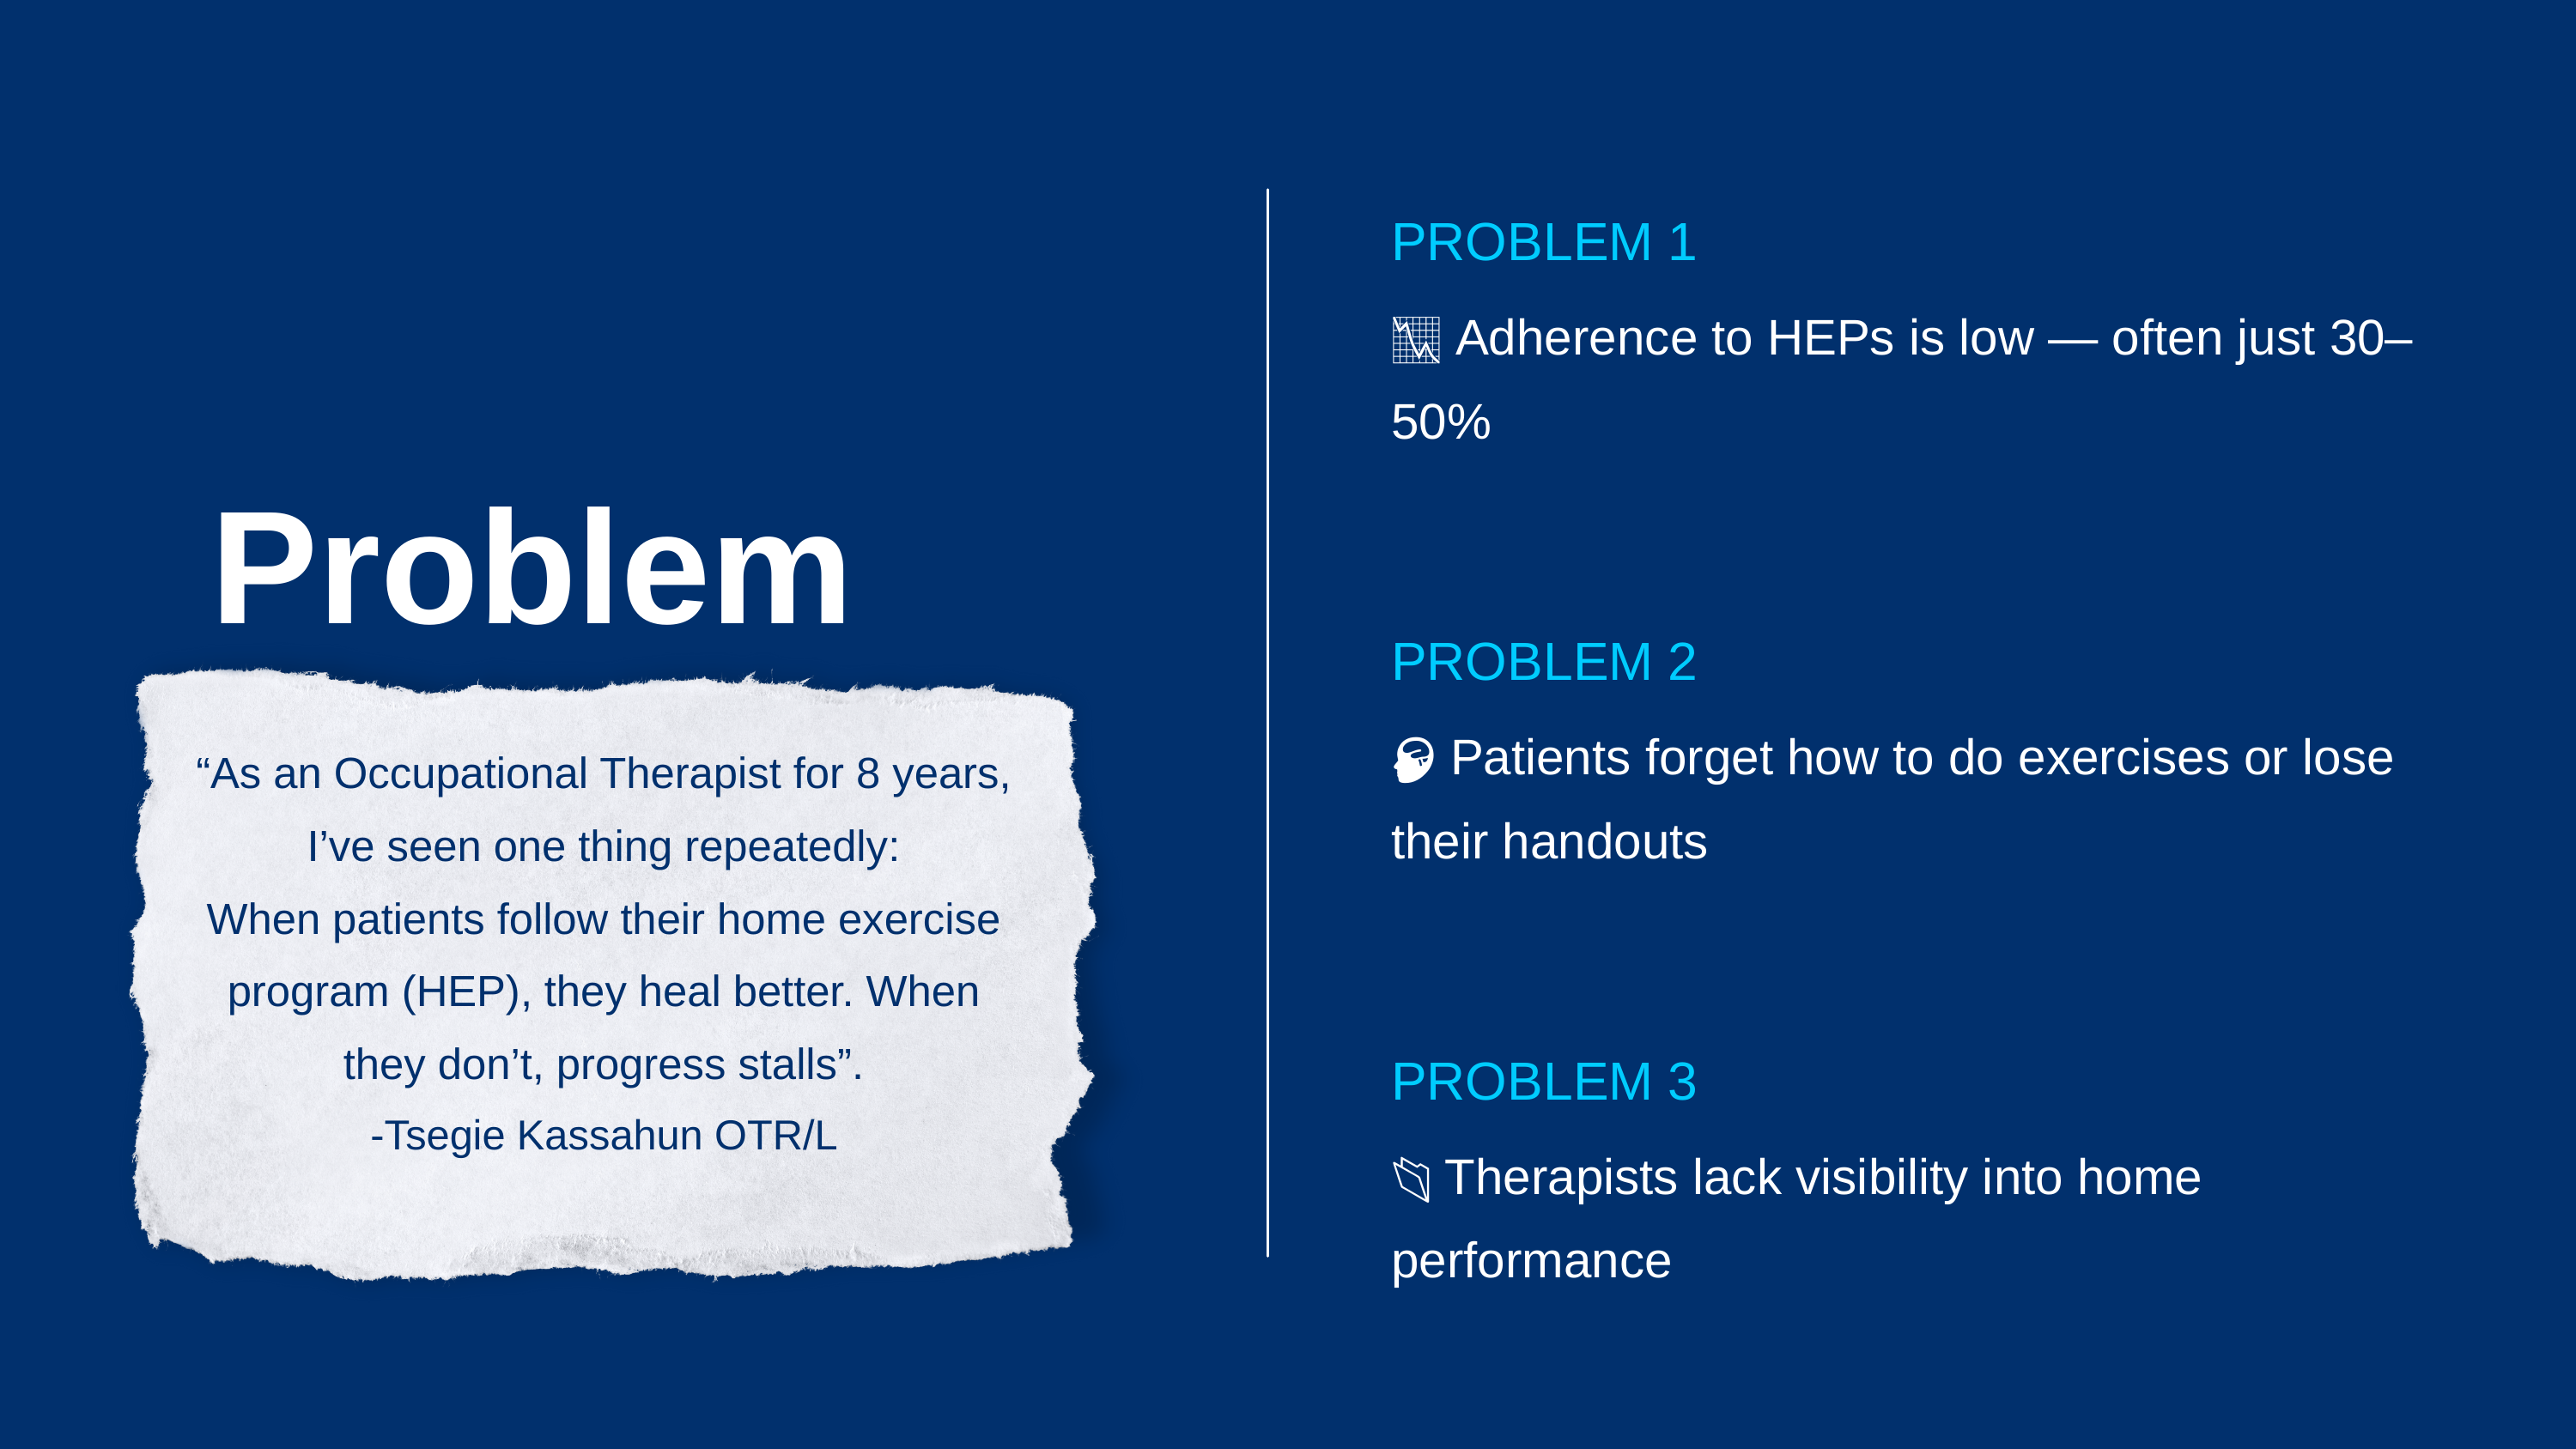

PROBLEM 1
📉 Adherence to HEPs is low — often just 30–50%
Problem
PROBLEM 2

🧠 Patients forget how to do exercises or lose their handouts
“As an Occupational Therapist for 8 years, I’ve seen one thing repeatedly:
When patients follow their home exercise program (HEP), they heal better. When they don’t, progress stalls”.
-Tsegie Kassahun OTR/L
PROBLEM 3
📂 Therapists lack visibility into home performance